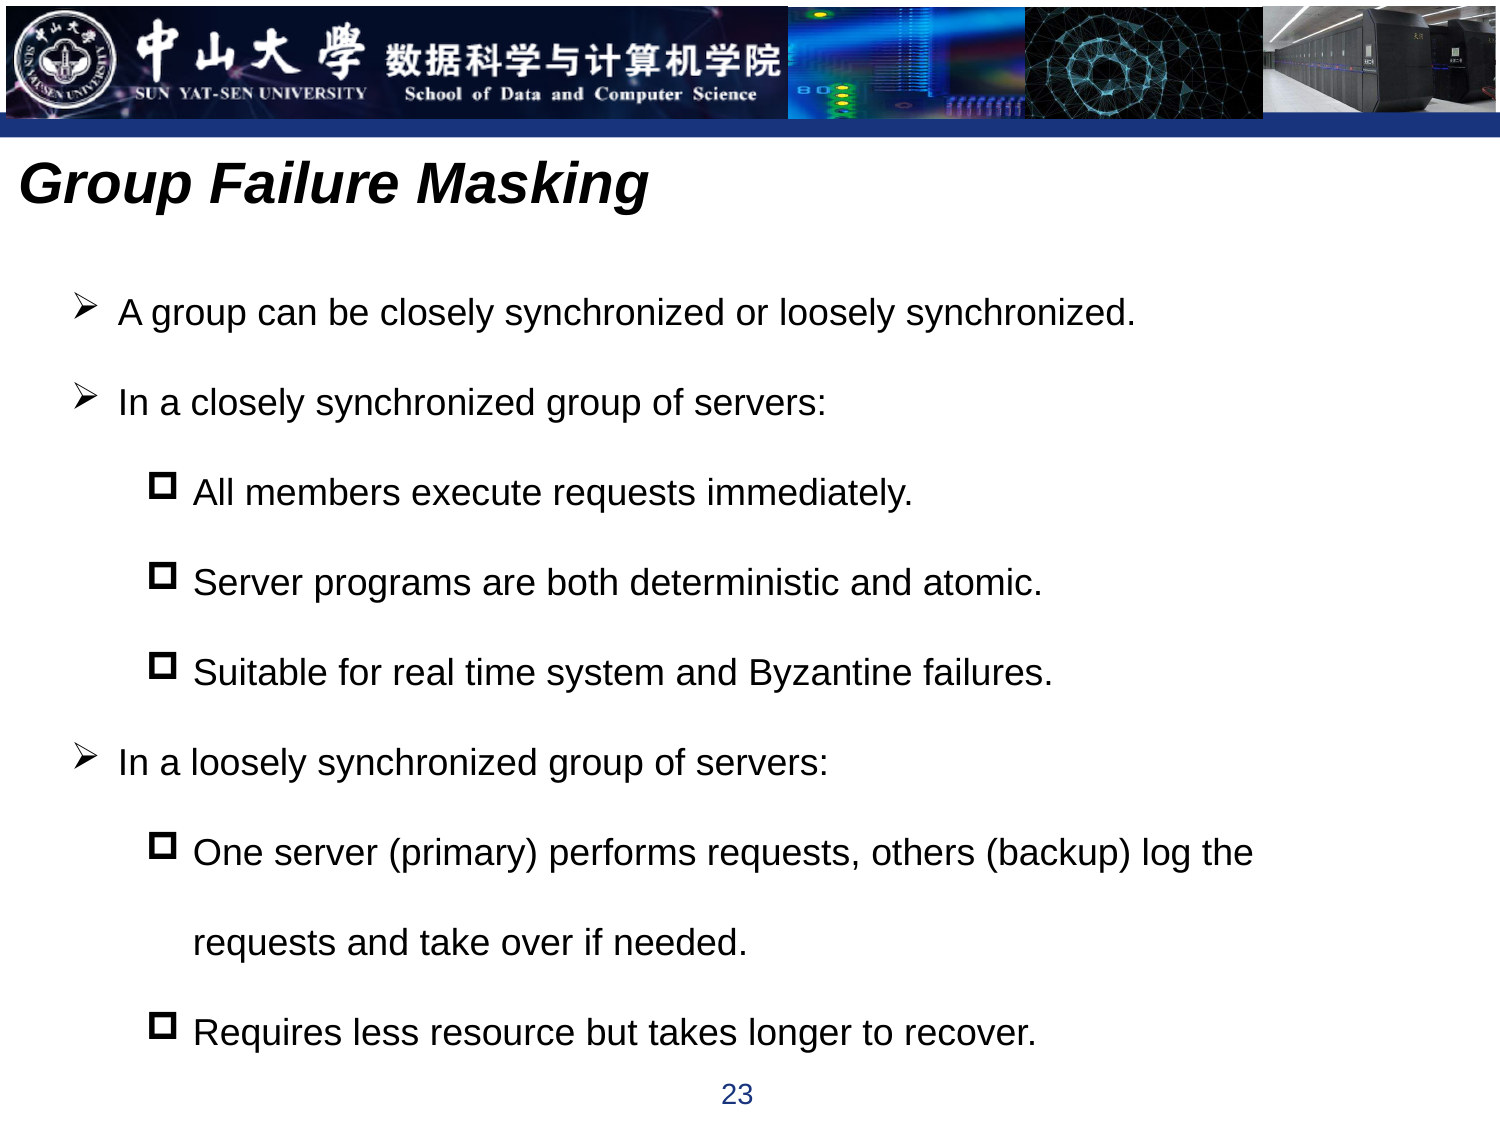

Group Failure Masking
A group can be closely synchronized or loosely synchronized.
In a closely synchronized group of servers:
All members execute requests immediately.
Server programs are both deterministic and atomic.
Suitable for real time system and Byzantine failures.
In a loosely synchronized group of servers:
One server (primary) performs requests, others (backup) log the requests and take over if needed.
Requires less resource but takes longer to recover.
23